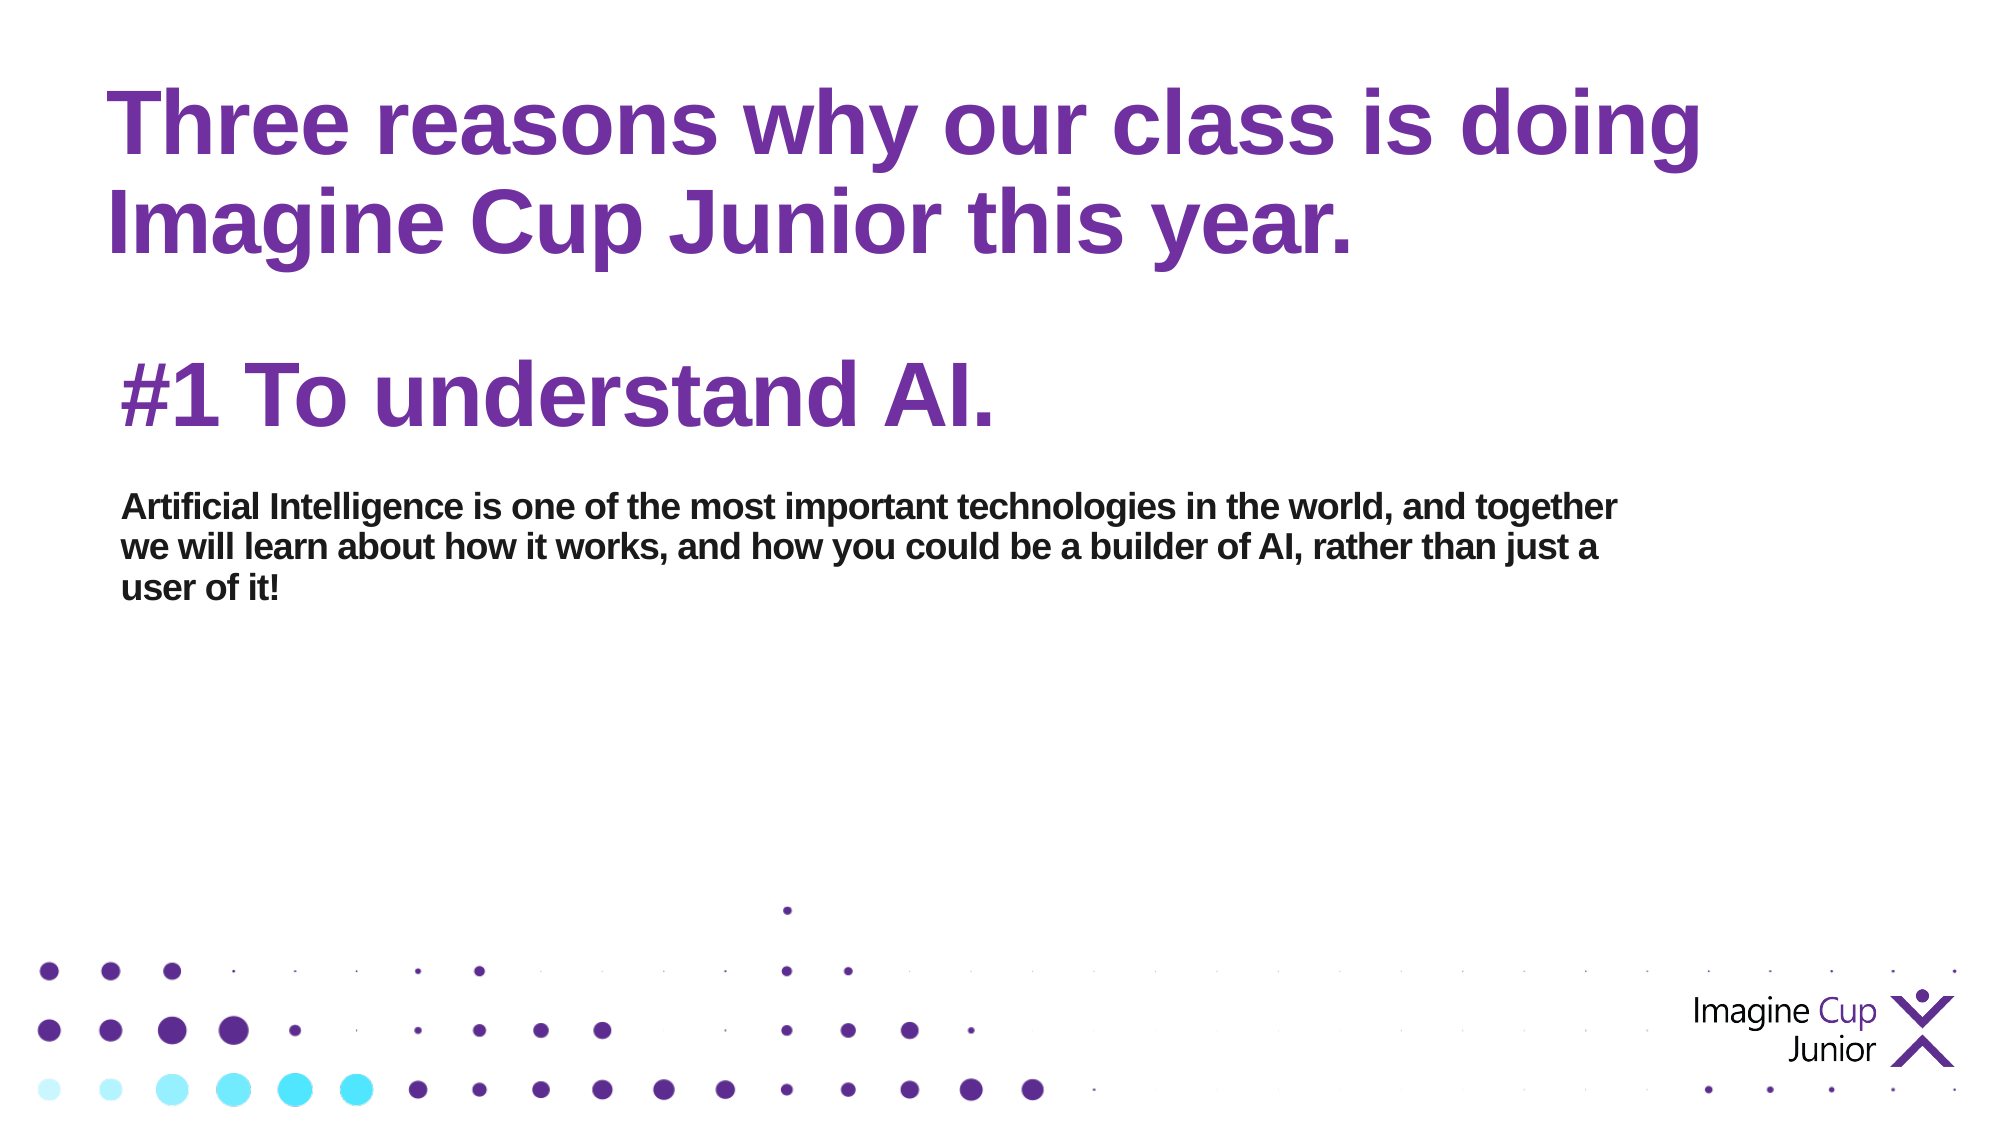

# Three reasons why our class is doing Imagine Cup Junior this year.
#1 To understand AI.

Artificial Intelligence is one of the most important technologies in the world, and together we will learn about how it works, and how you could be a builder of AI, rather than just a user of it!